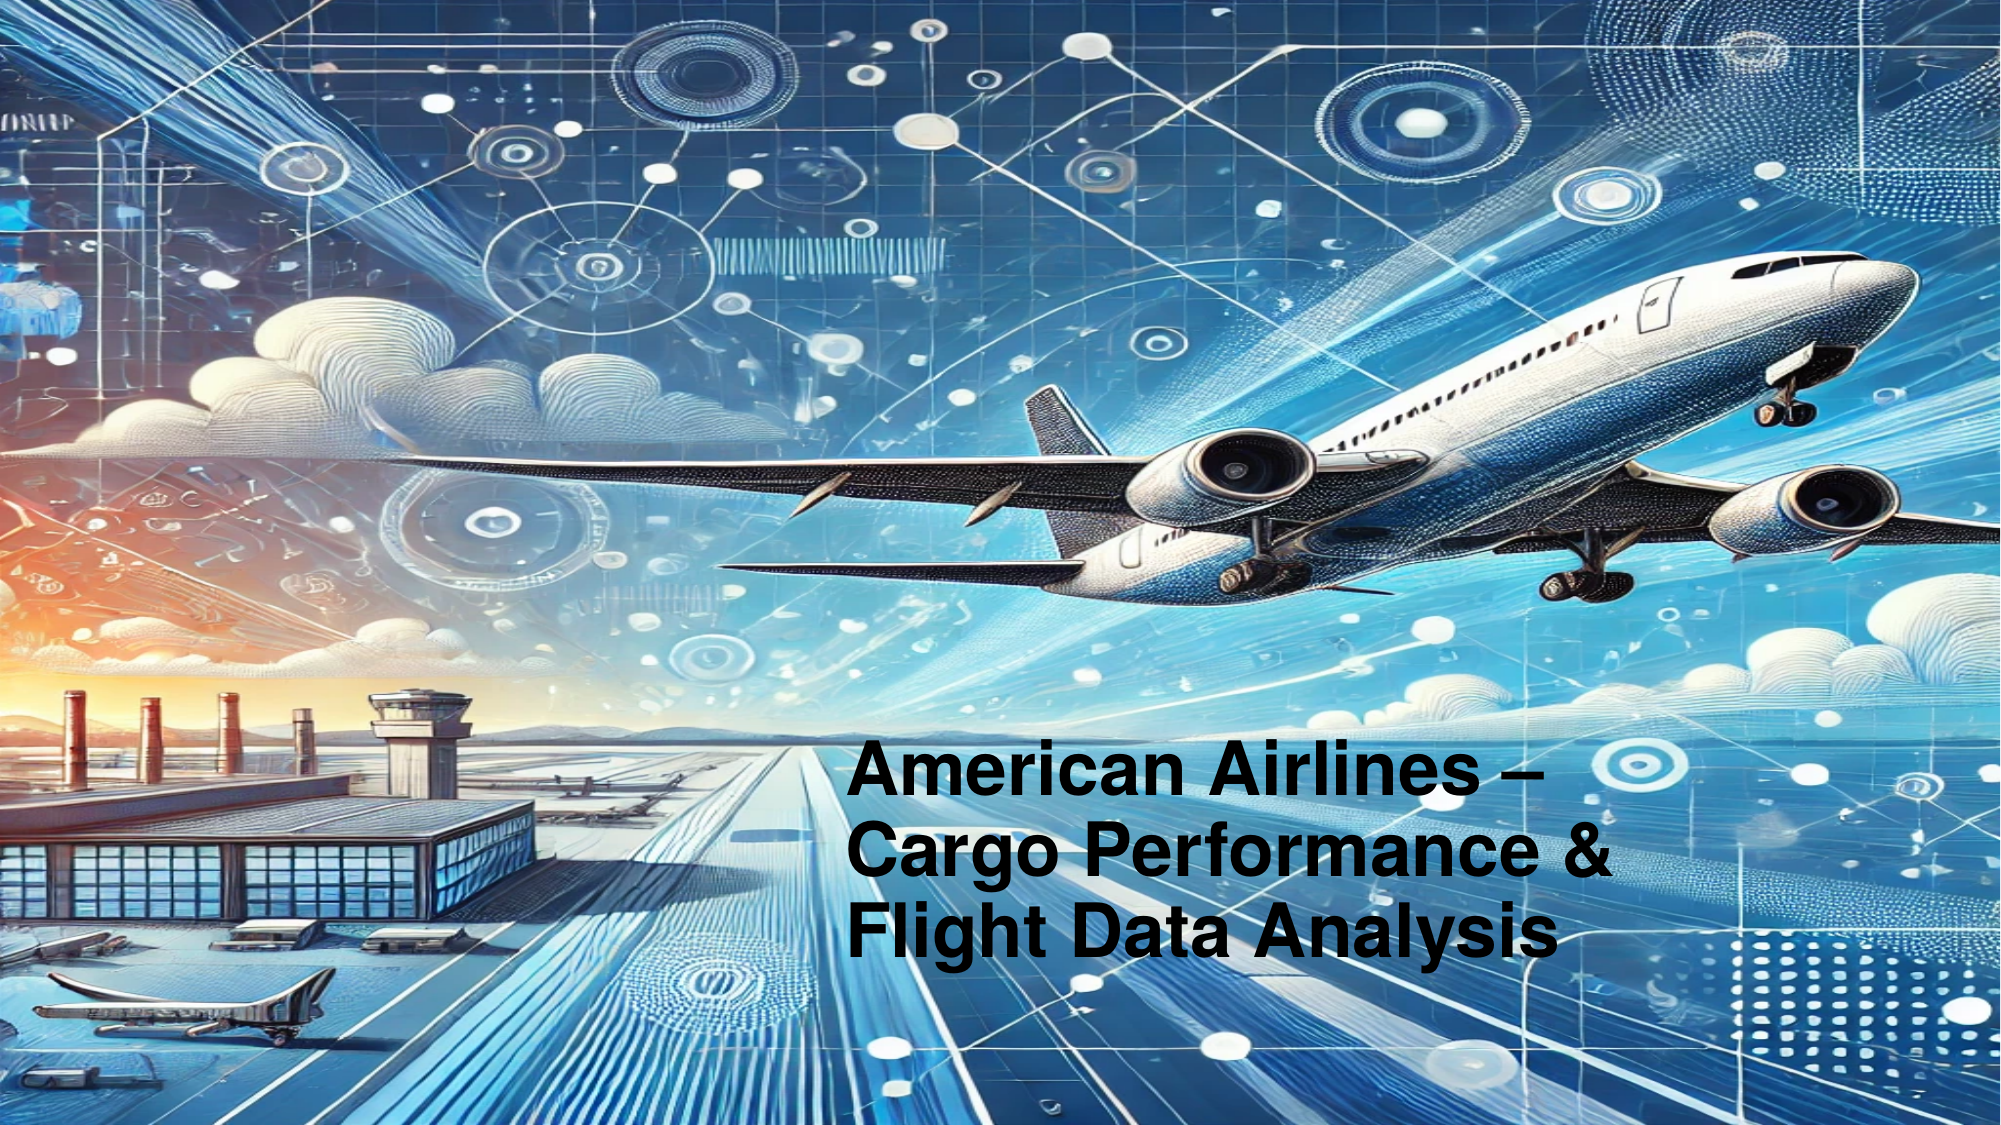

# American Airlines – Cargo Performance & Flight Data Analysis